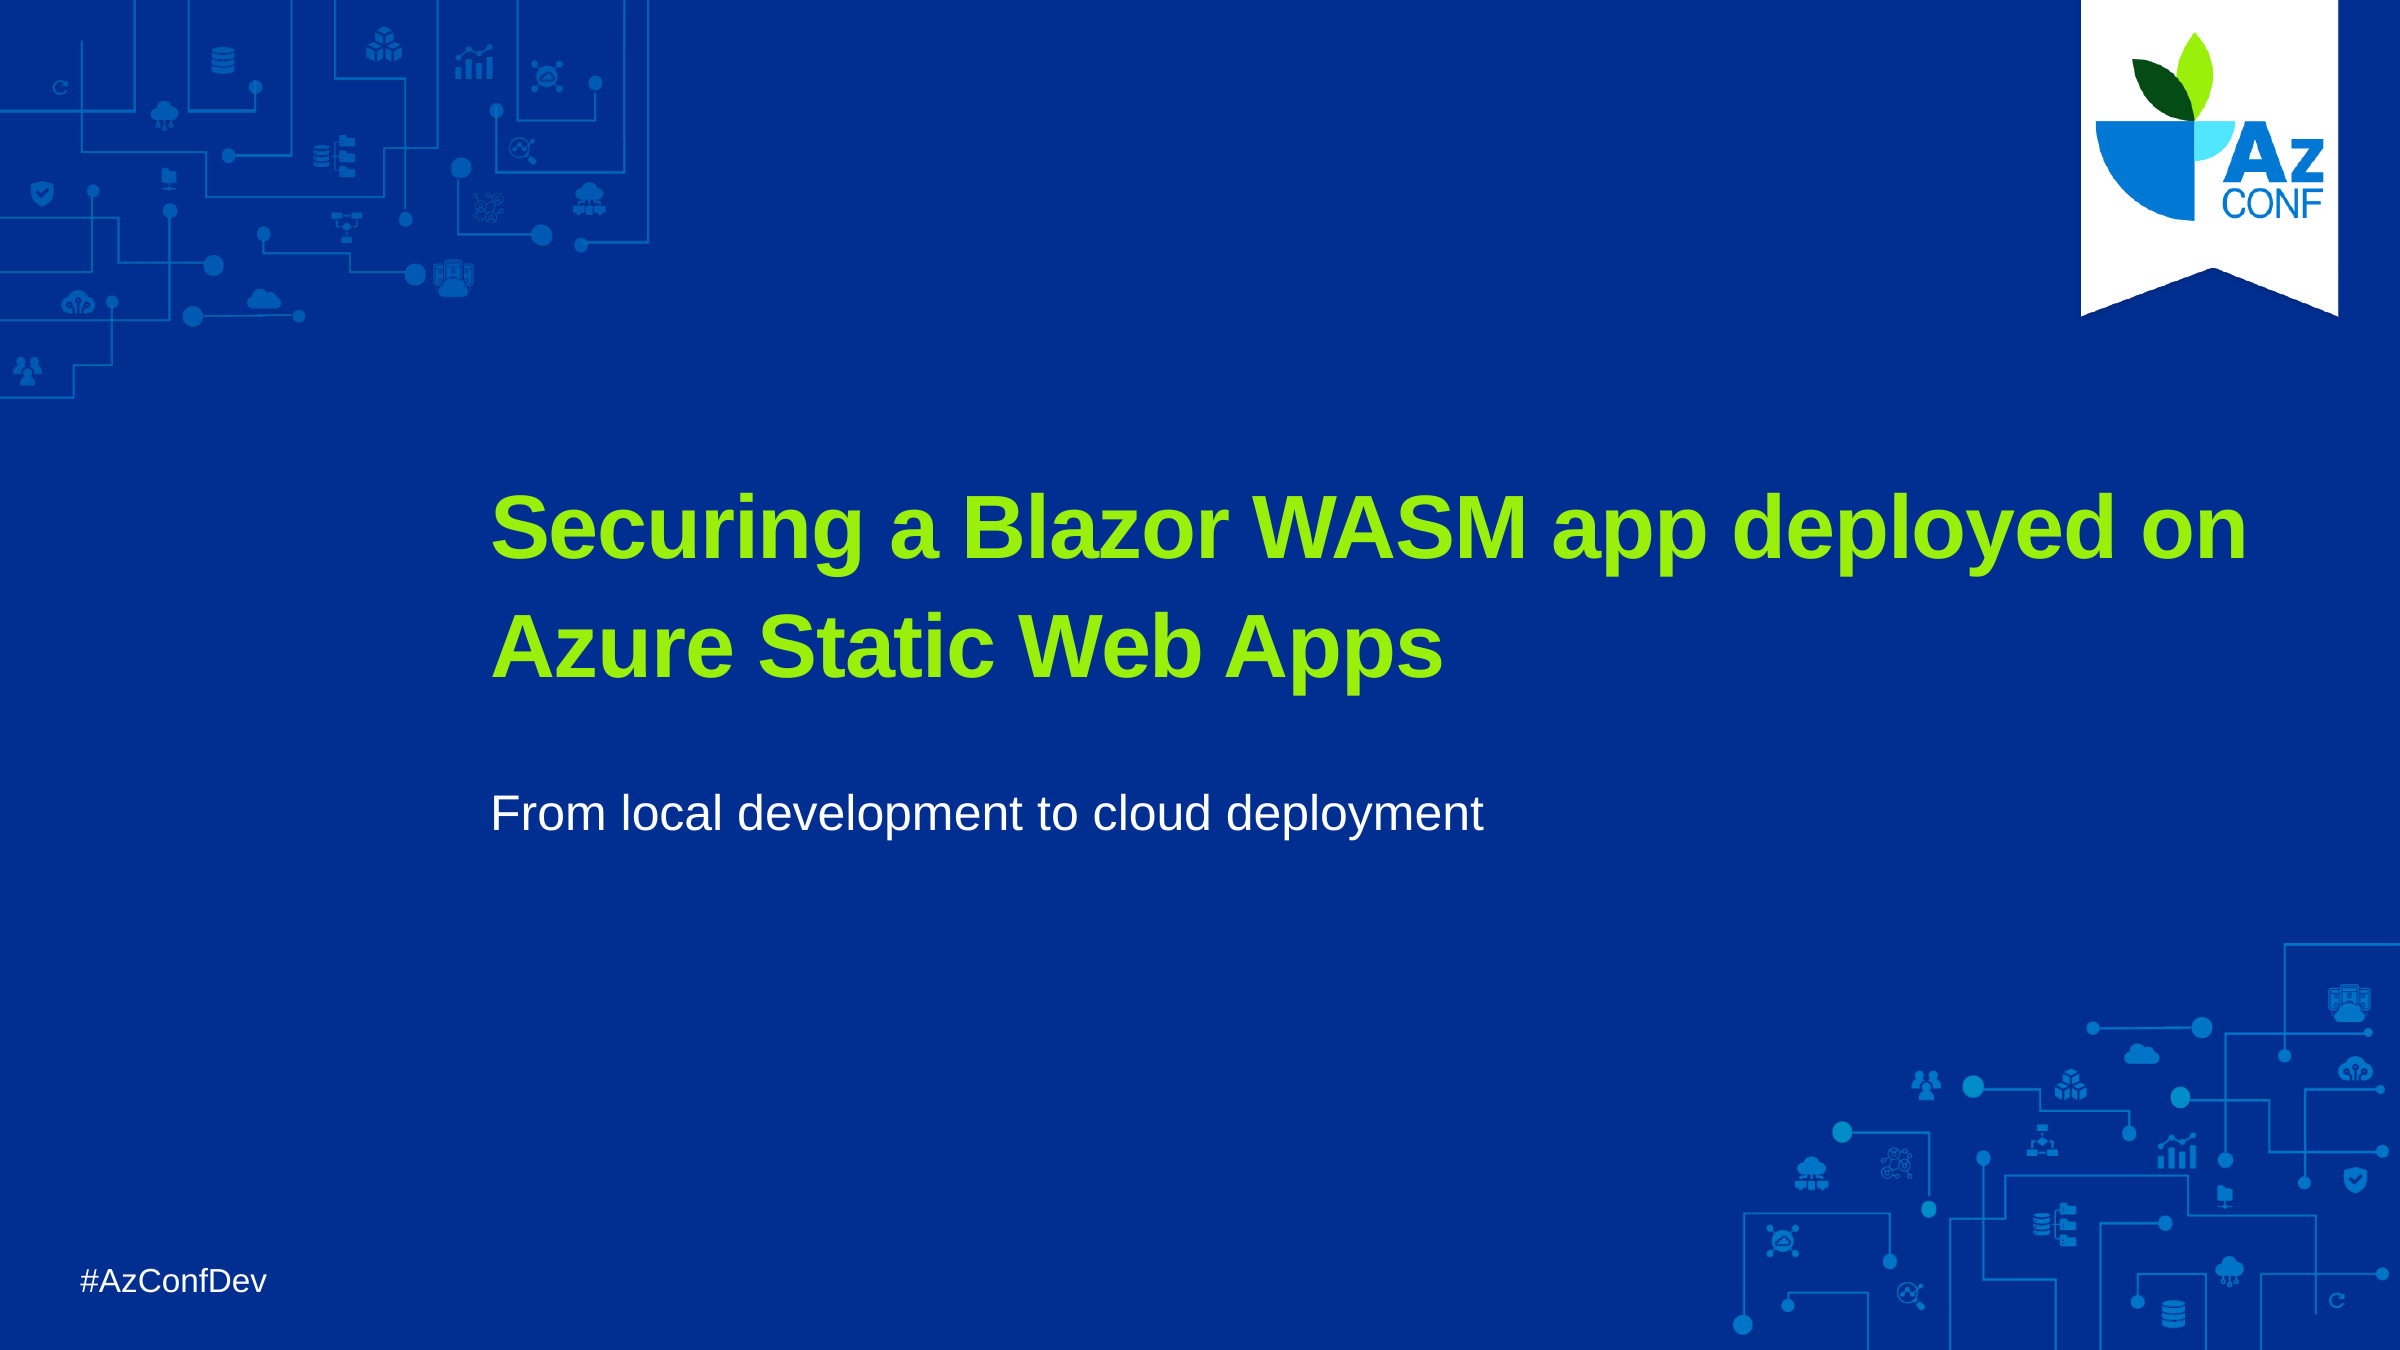

# Securing a Blazor WASM app deployed on Azure Static Web Apps
From local development to cloud deployment